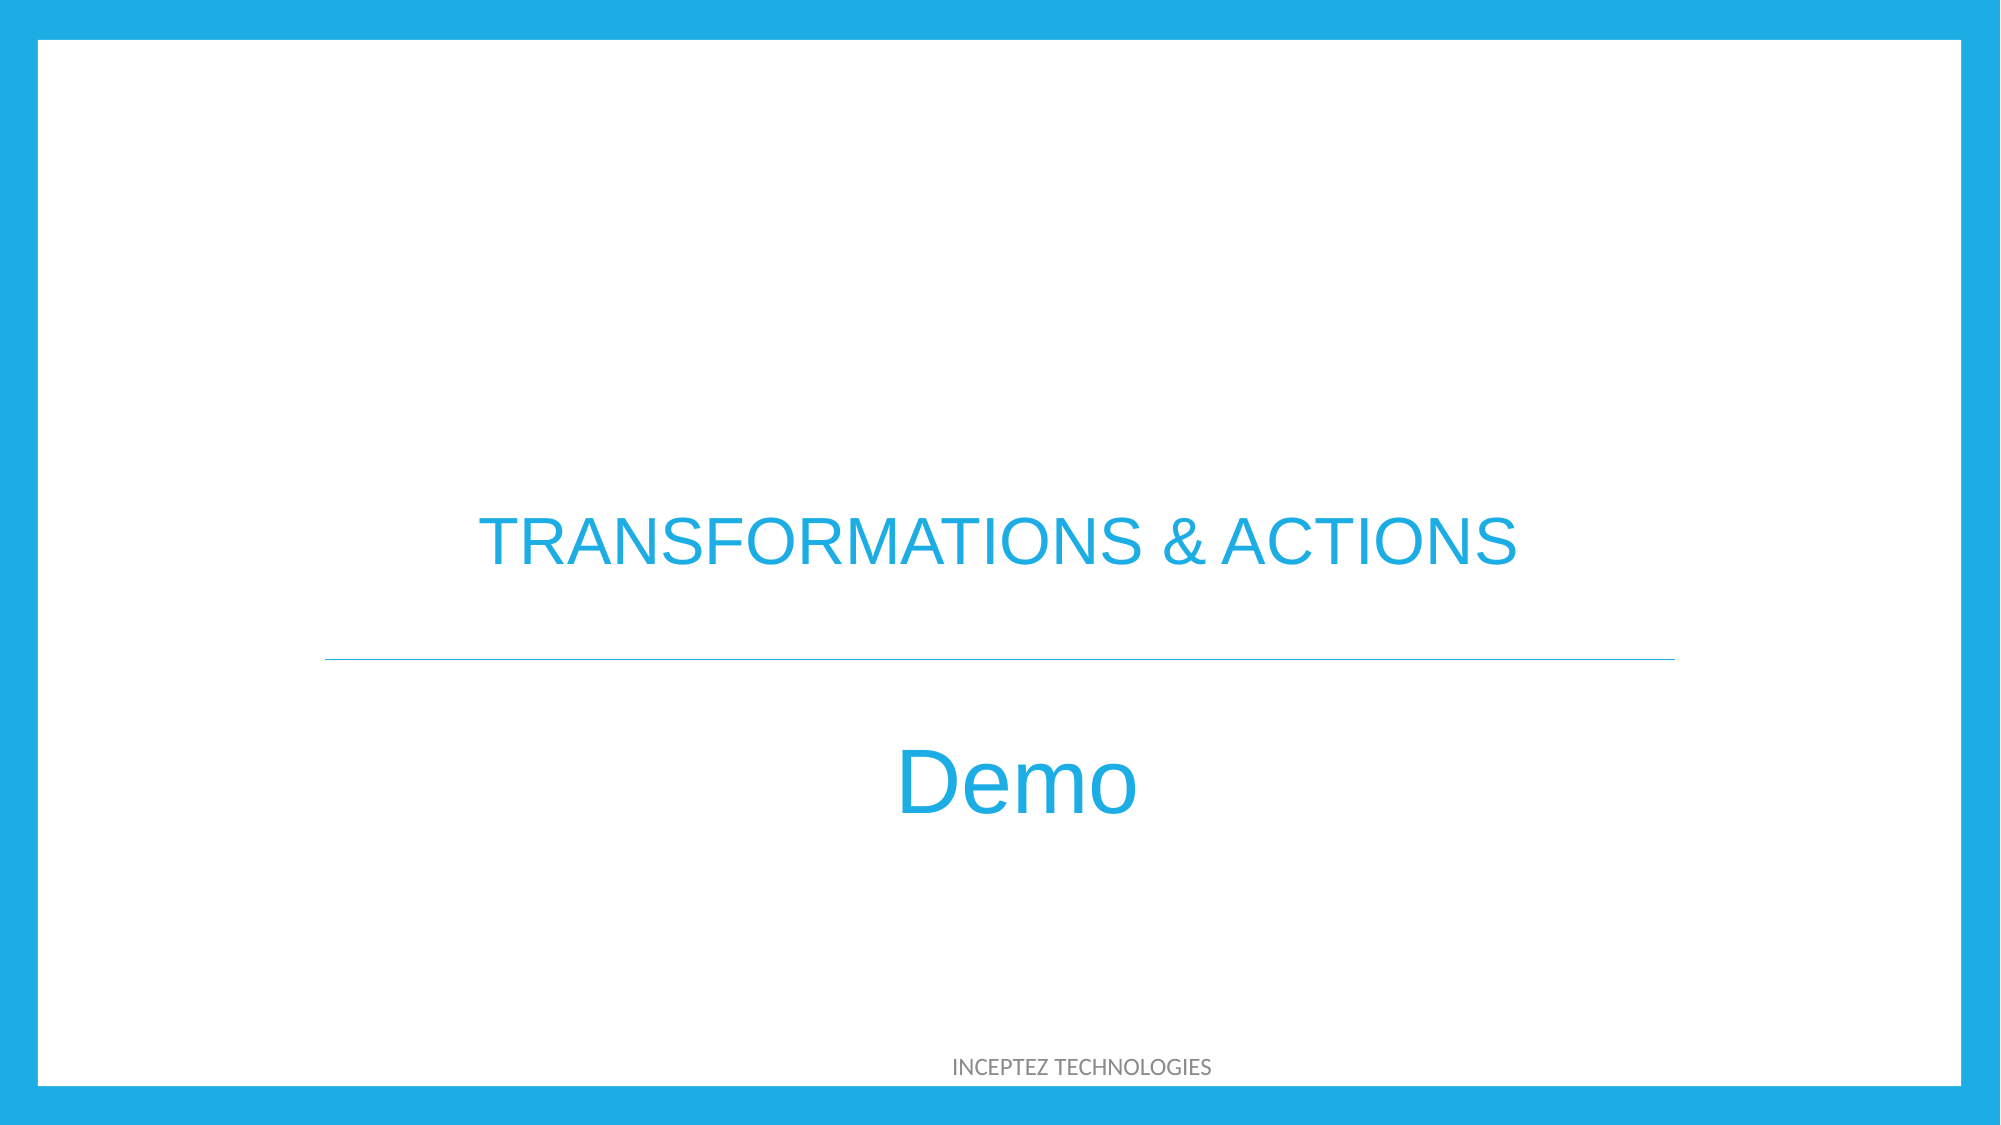

# Transformations & Actions
Demo
INCEPTEZ TECHNOLOGIES